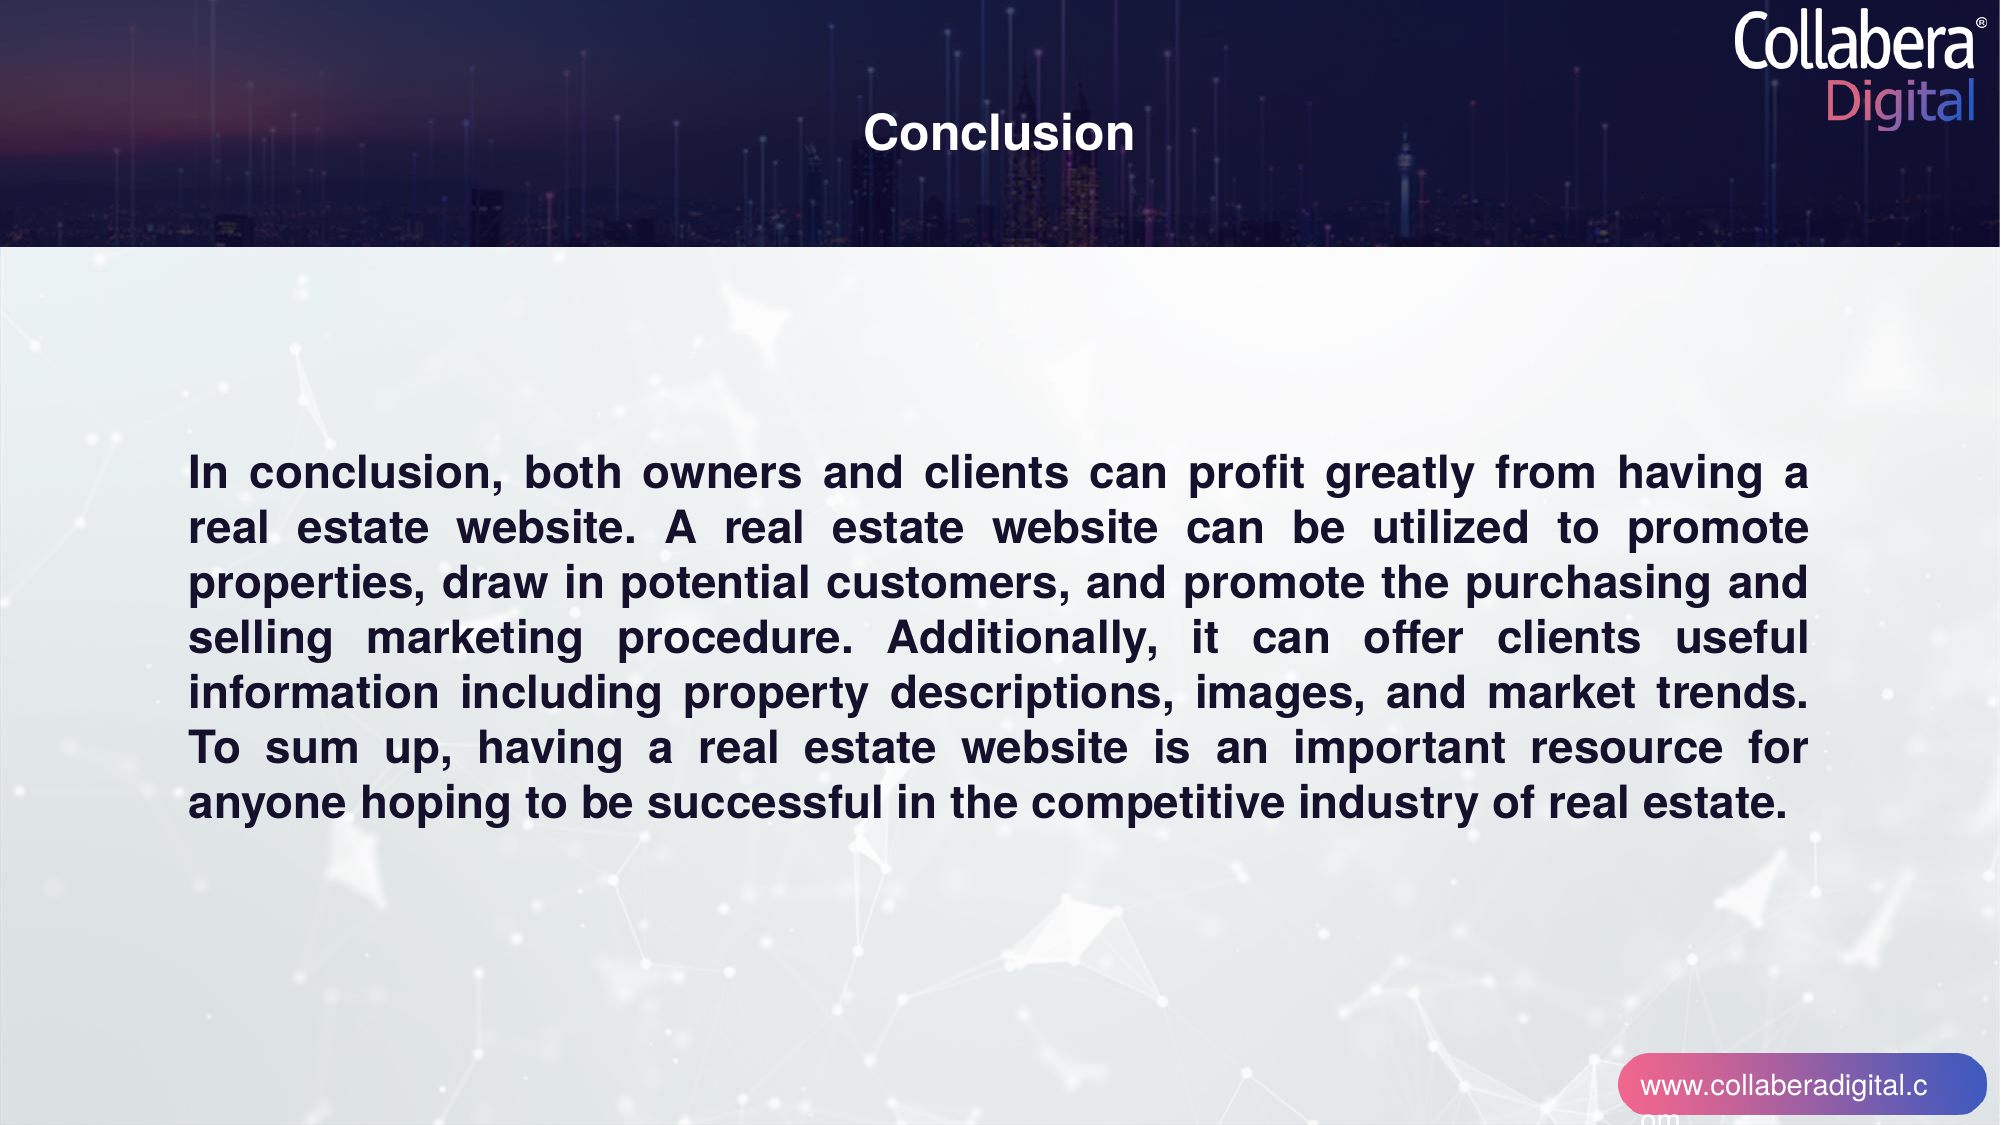

Conclusion
In conclusion, both owners and clients can profit greatly from having a real estate website. A real estate website can be utilized to promote properties, draw in potential customers, and promote the purchasing and selling marketing procedure. Additionally, it can offer clients useful information including property descriptions, images, and market trends. To sum up, having a real estate website is an important resource for anyone hoping to be successful in the competitive industry of real estate.